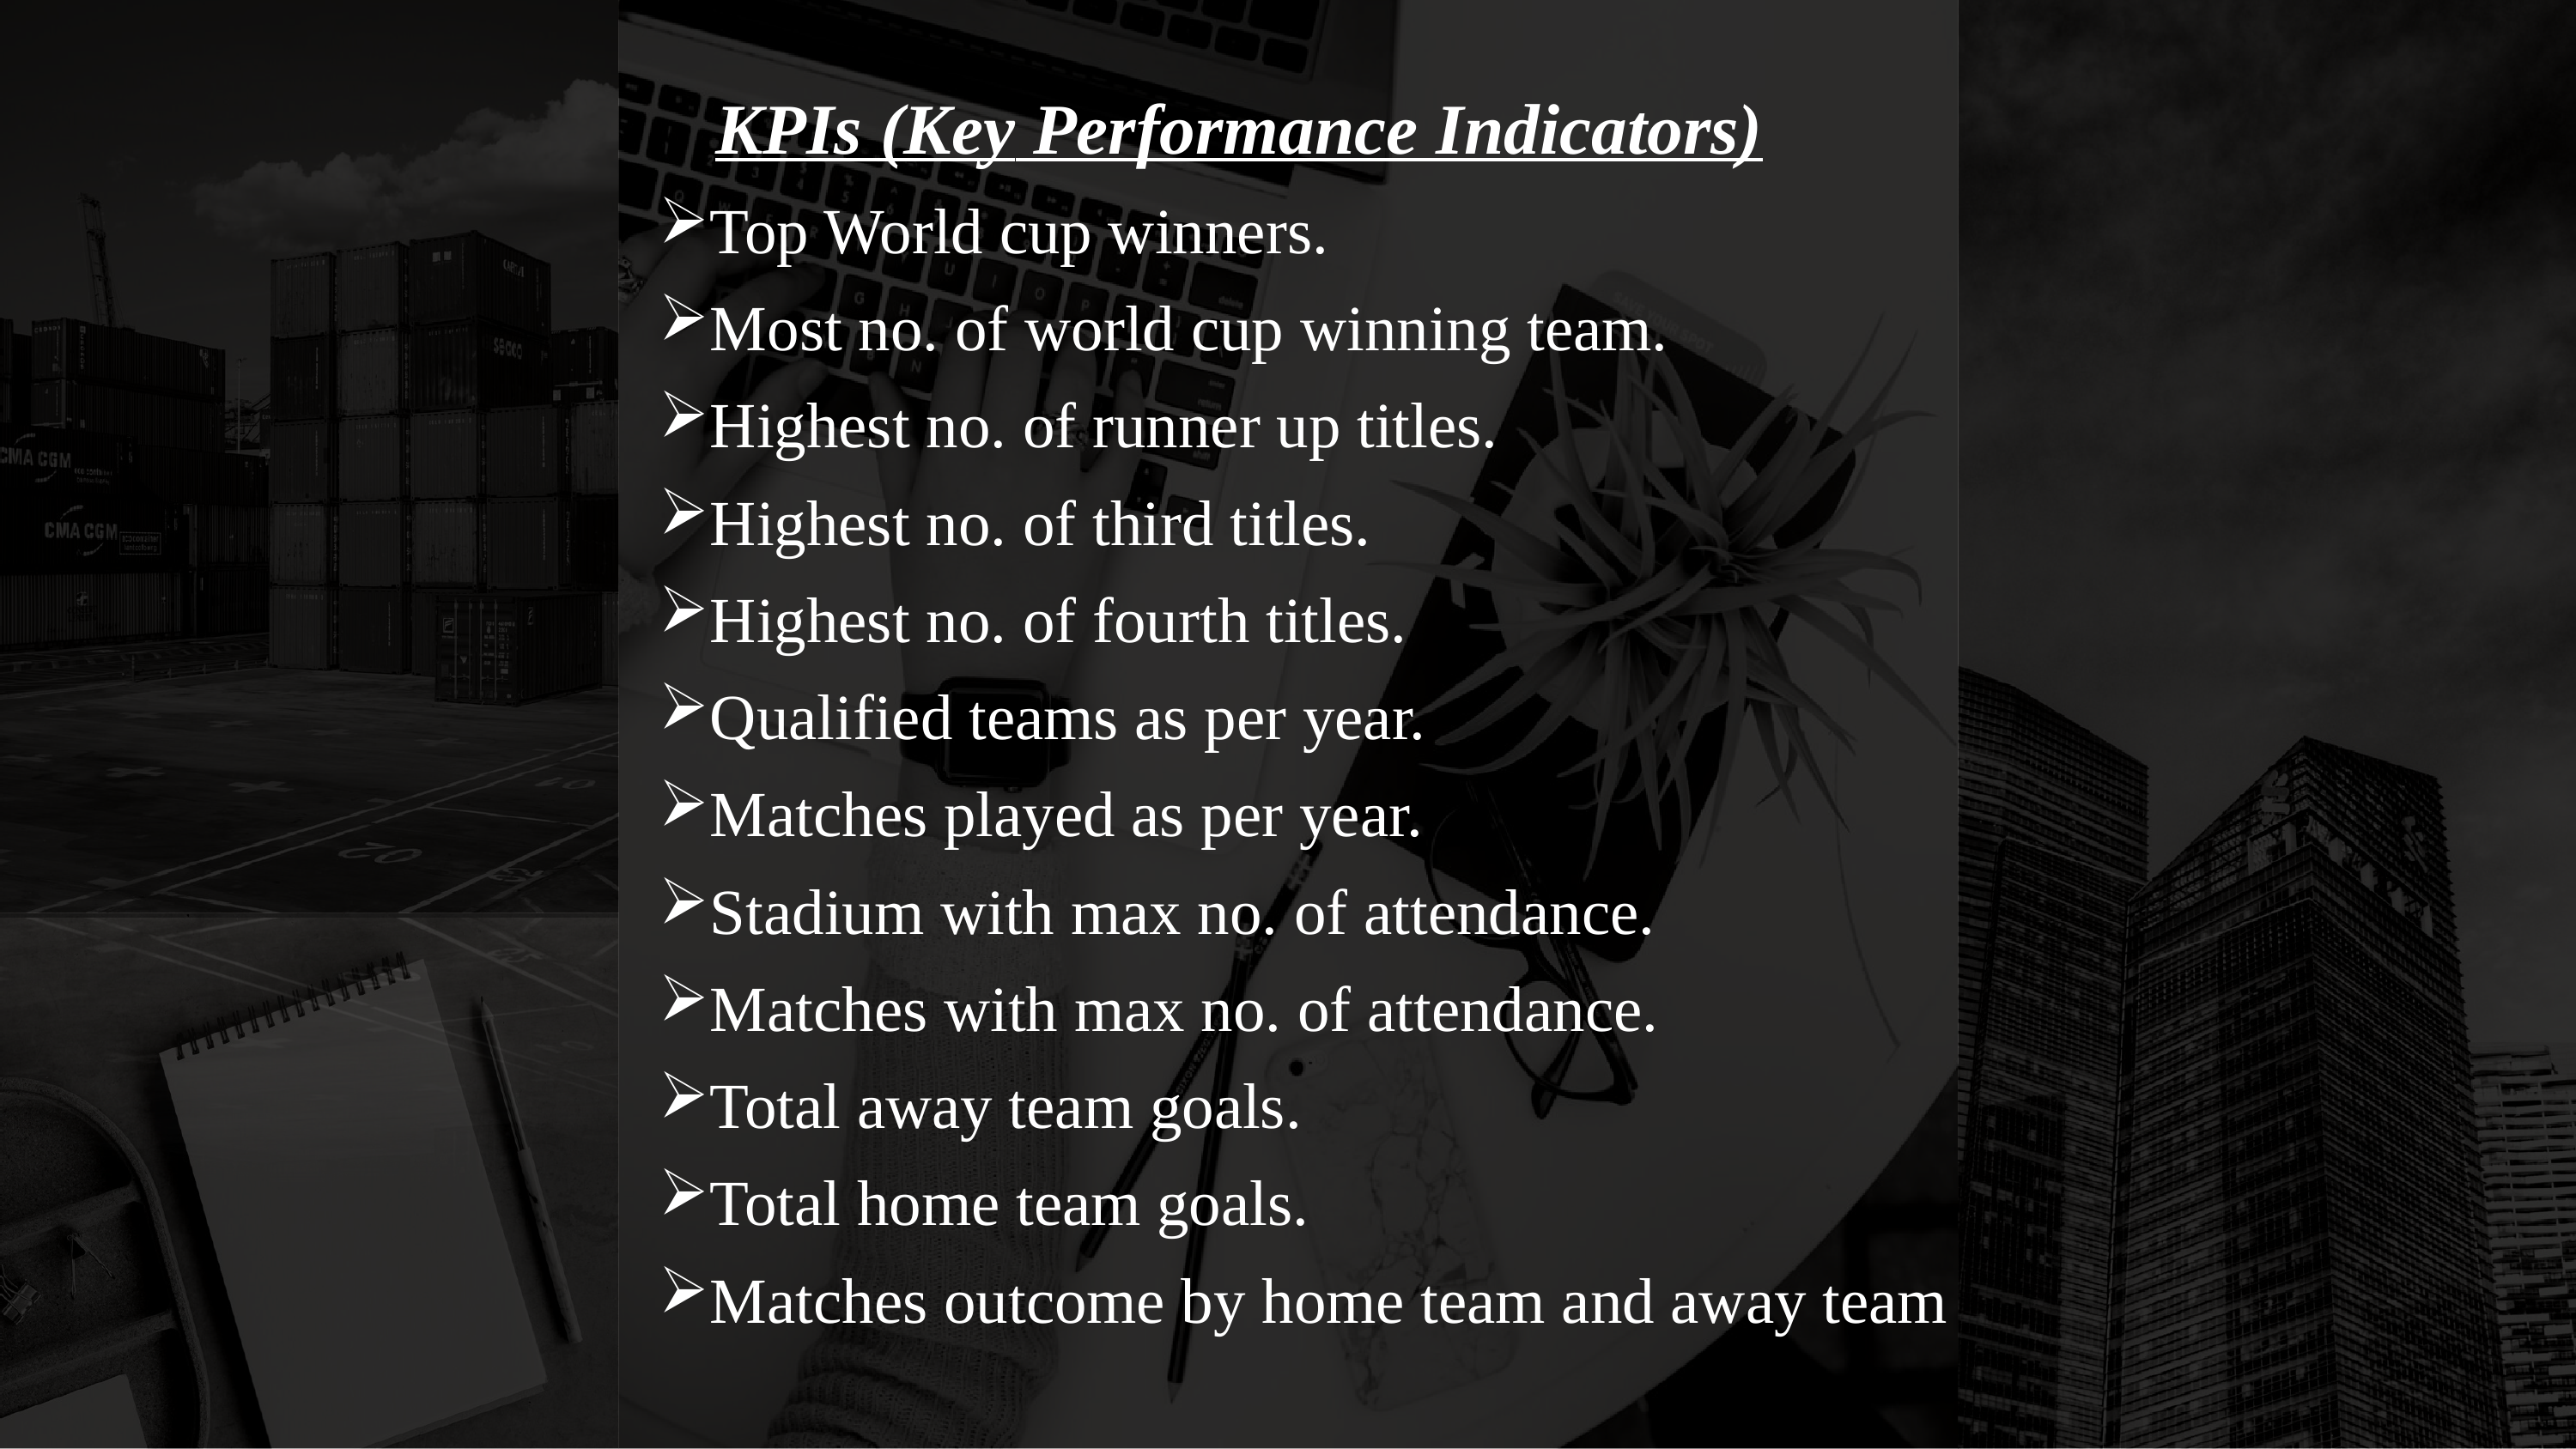

# KPIs (Key Performance Indicators)
Top World cup winners.
Most no. of world cup winning team.
Highest no. of runner up titles.
Highest no. of third titles.
Highest no. of fourth titles.
Qualified teams as per year.
Matches played as per year.
Stadium with max no. of attendance.
Matches with max no. of attendance.
Total away team goals.
Total home team goals.
Matches outcome by home team and away team